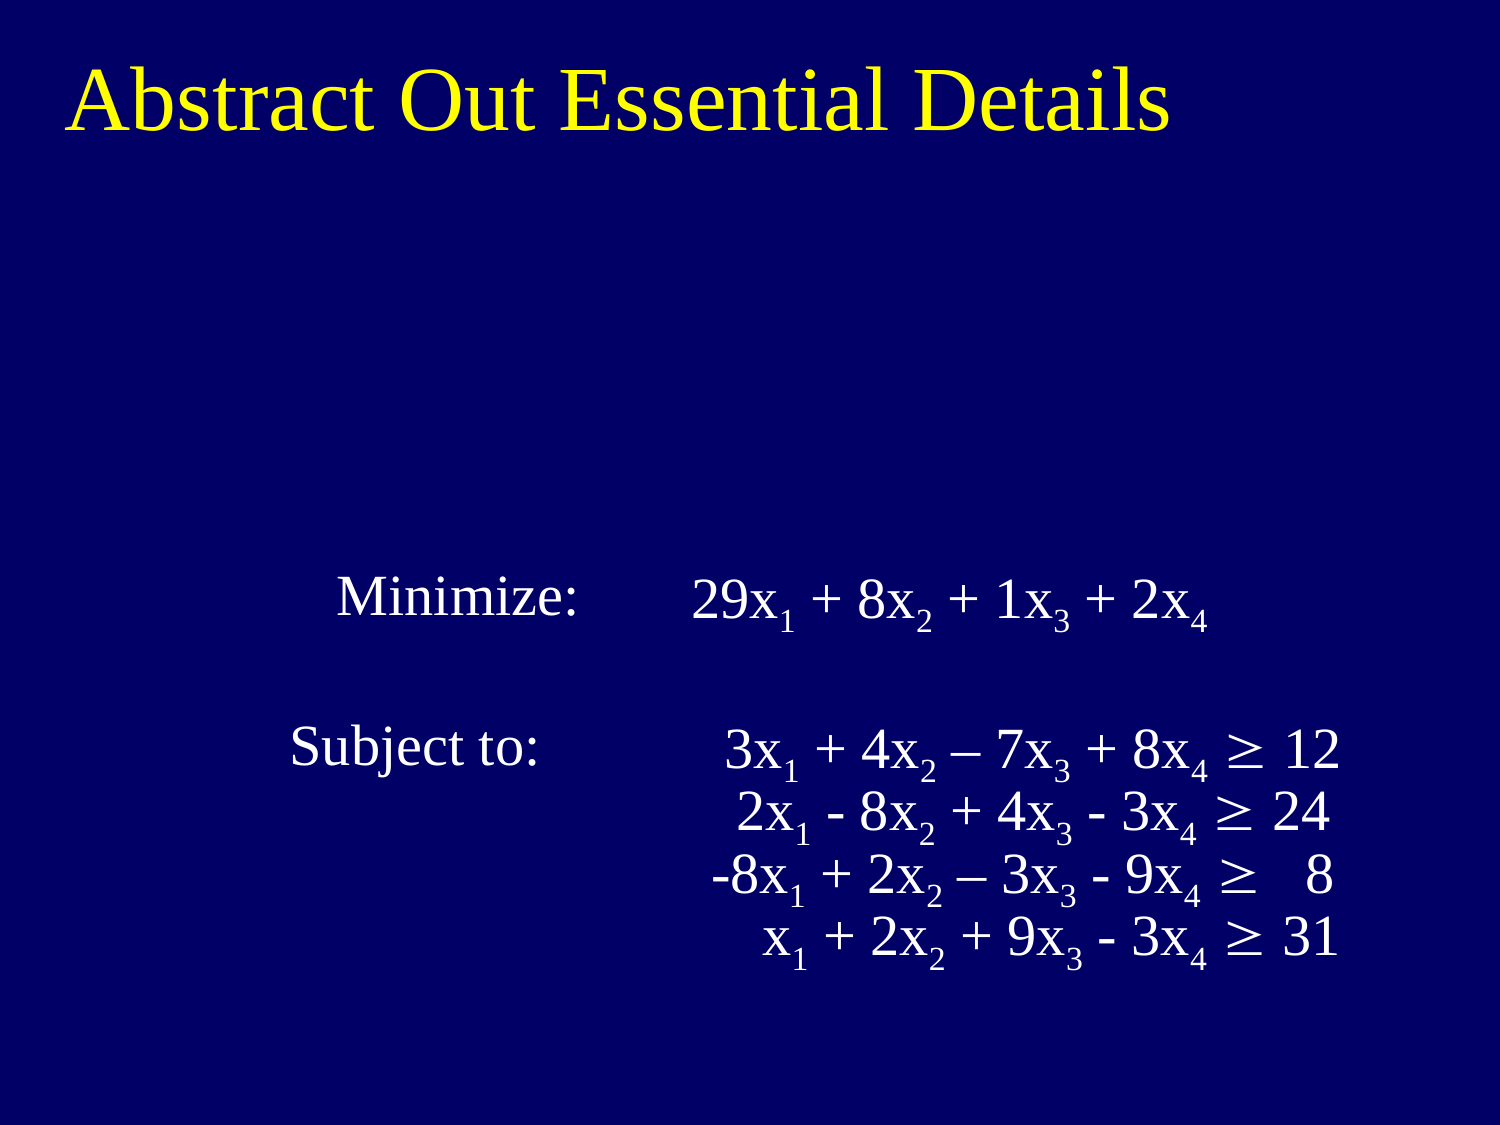

Abstract Out Essential Details
Minimize:
29x1 + 8x2 + 1x3 + 2x4
Subject to:
3x1 + 4x2 – 7x3 + 8x4 ≥ 12
2x1 - 8x2 + 4x3 - 3x4 ≥ 24
-8x1 + 2x2 – 3x3 - 9x4 ≥   8
x1 + 2x2 + 9x3 - 3x4 ≥ 31